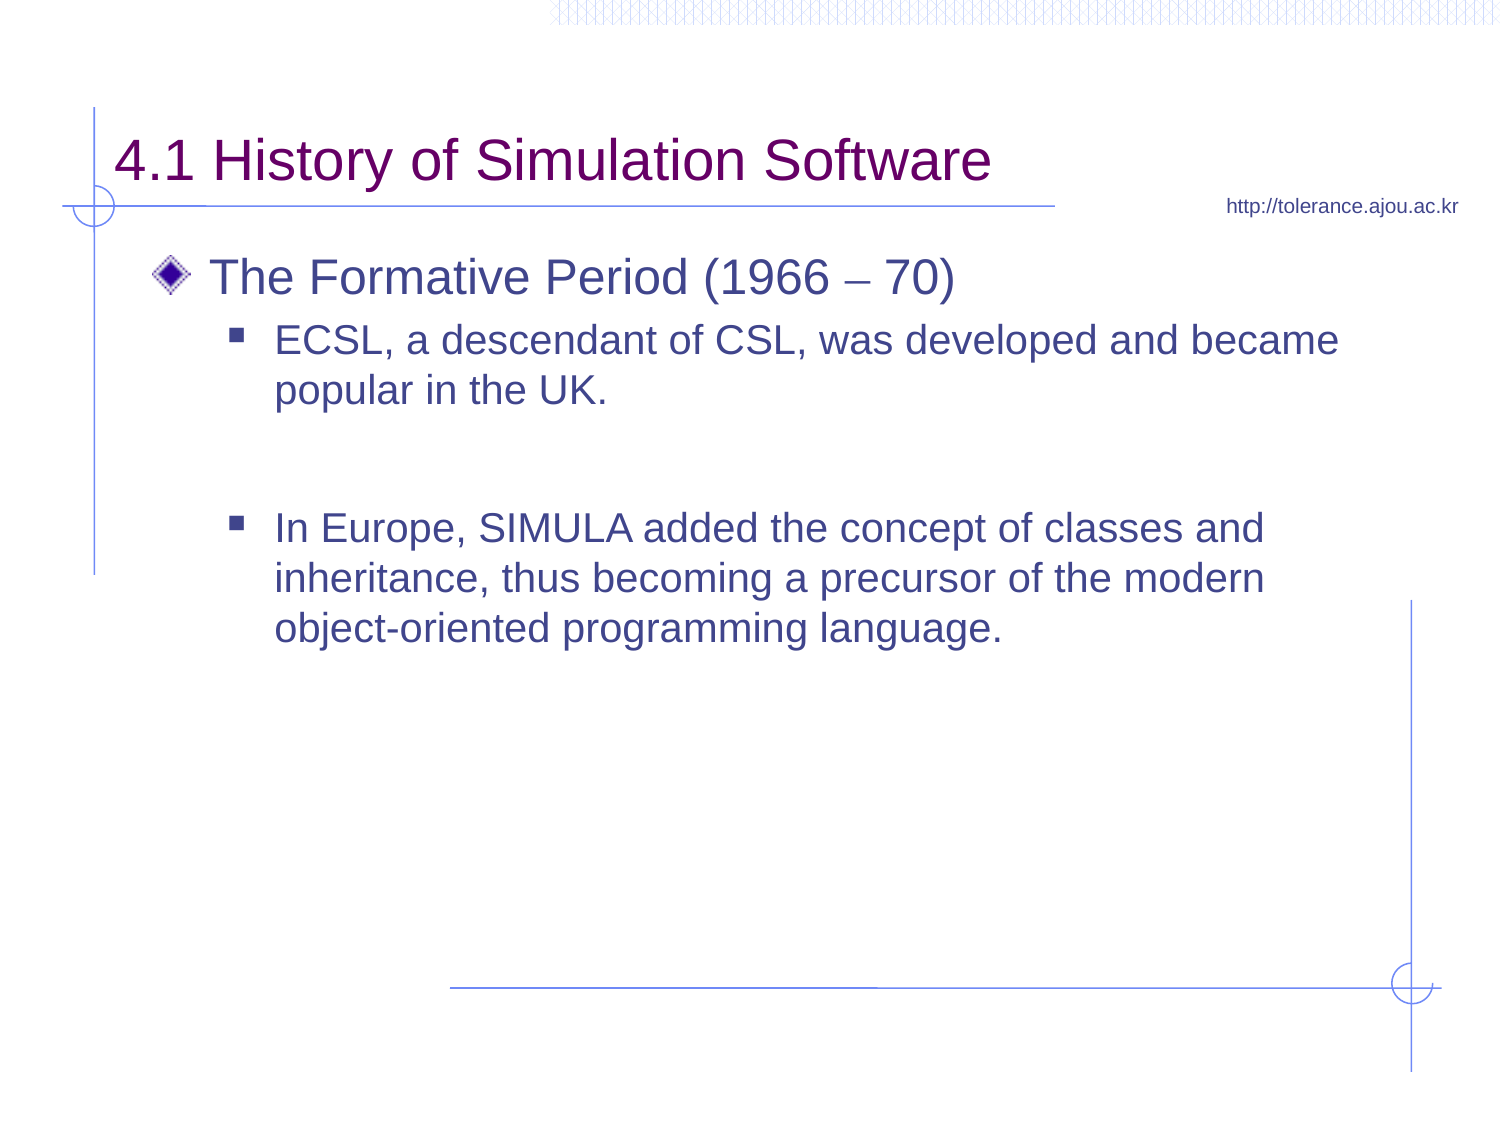

# 4.1 History of Simulation Software
The Formative Period (1966 – 70)
ECSL, a descendant of CSL, was developed and became popular in the UK.

In Europe, SIMULA added the concept of classes and inheritance, thus becoming a precursor of the modern object-oriented programming language.